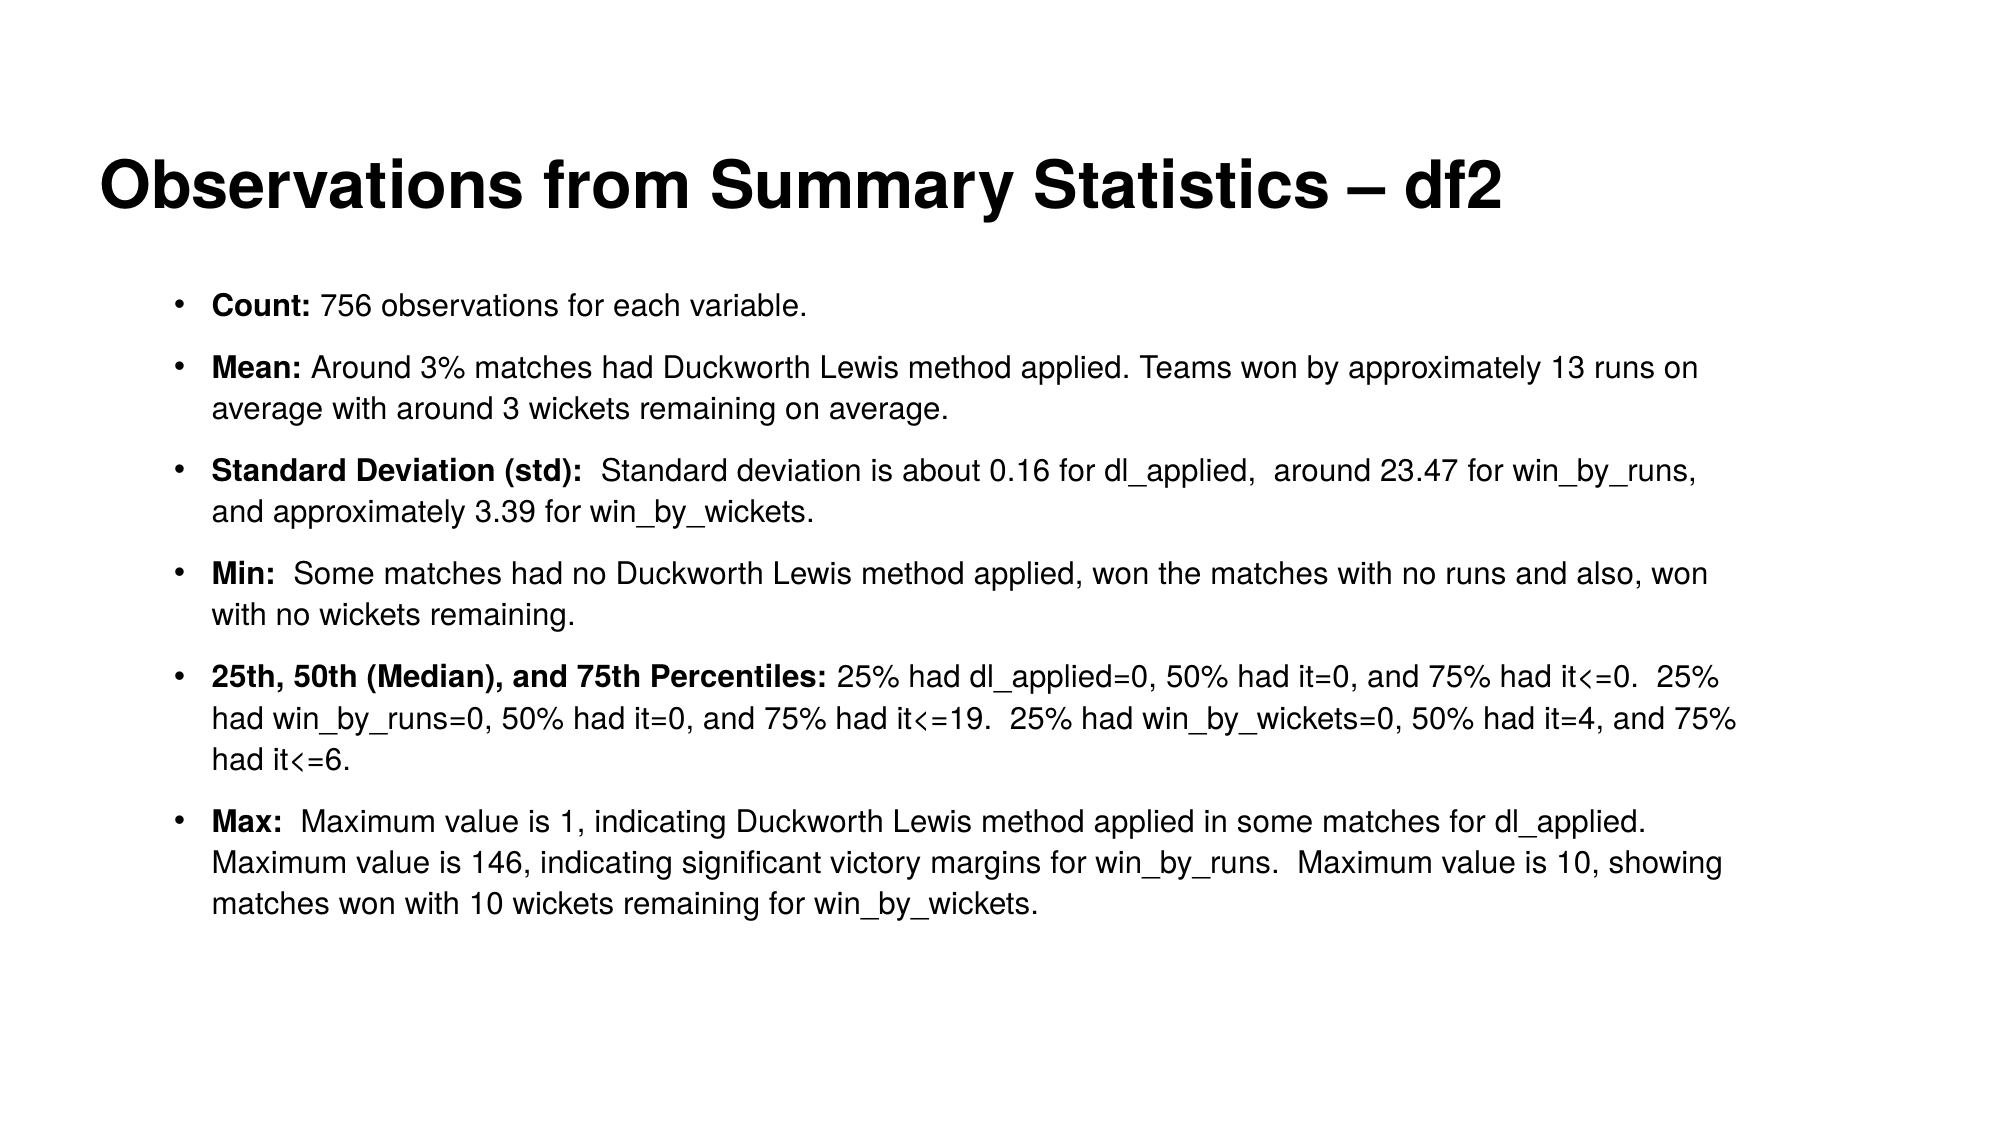

# Observations from Summary Statistics – df2
Count: 756 observations for each variable.
Mean: Around 3% matches had Duckworth Lewis method applied. Teams won by approximately 13 runs on average with around 3 wickets remaining on average.
Standard Deviation (std):  Standard deviation is about 0.16 for dl_applied,  around 23.47 for win_by_runs, and approximately 3.39 for win_by_wickets.
Min:  Some matches had no Duckworth Lewis method applied, won the matches with no runs and also, won with no wickets remaining.
25th, 50th (Median), and 75th Percentiles: 25% had dl_applied=0, 50% had it=0, and 75% had it<=0.  25% had win_by_runs=0, 50% had it=0, and 75% had it<=19.  25% had win_by_wickets=0, 50% had it=4, and 75% had it<=6.
Max:  Maximum value is 1, indicating Duckworth Lewis method applied in some matches for dl_applied. Maximum value is 146, indicating significant victory margins for win_by_runs.  Maximum value is 10, showing matches won with 10 wickets remaining for win_by_wickets.